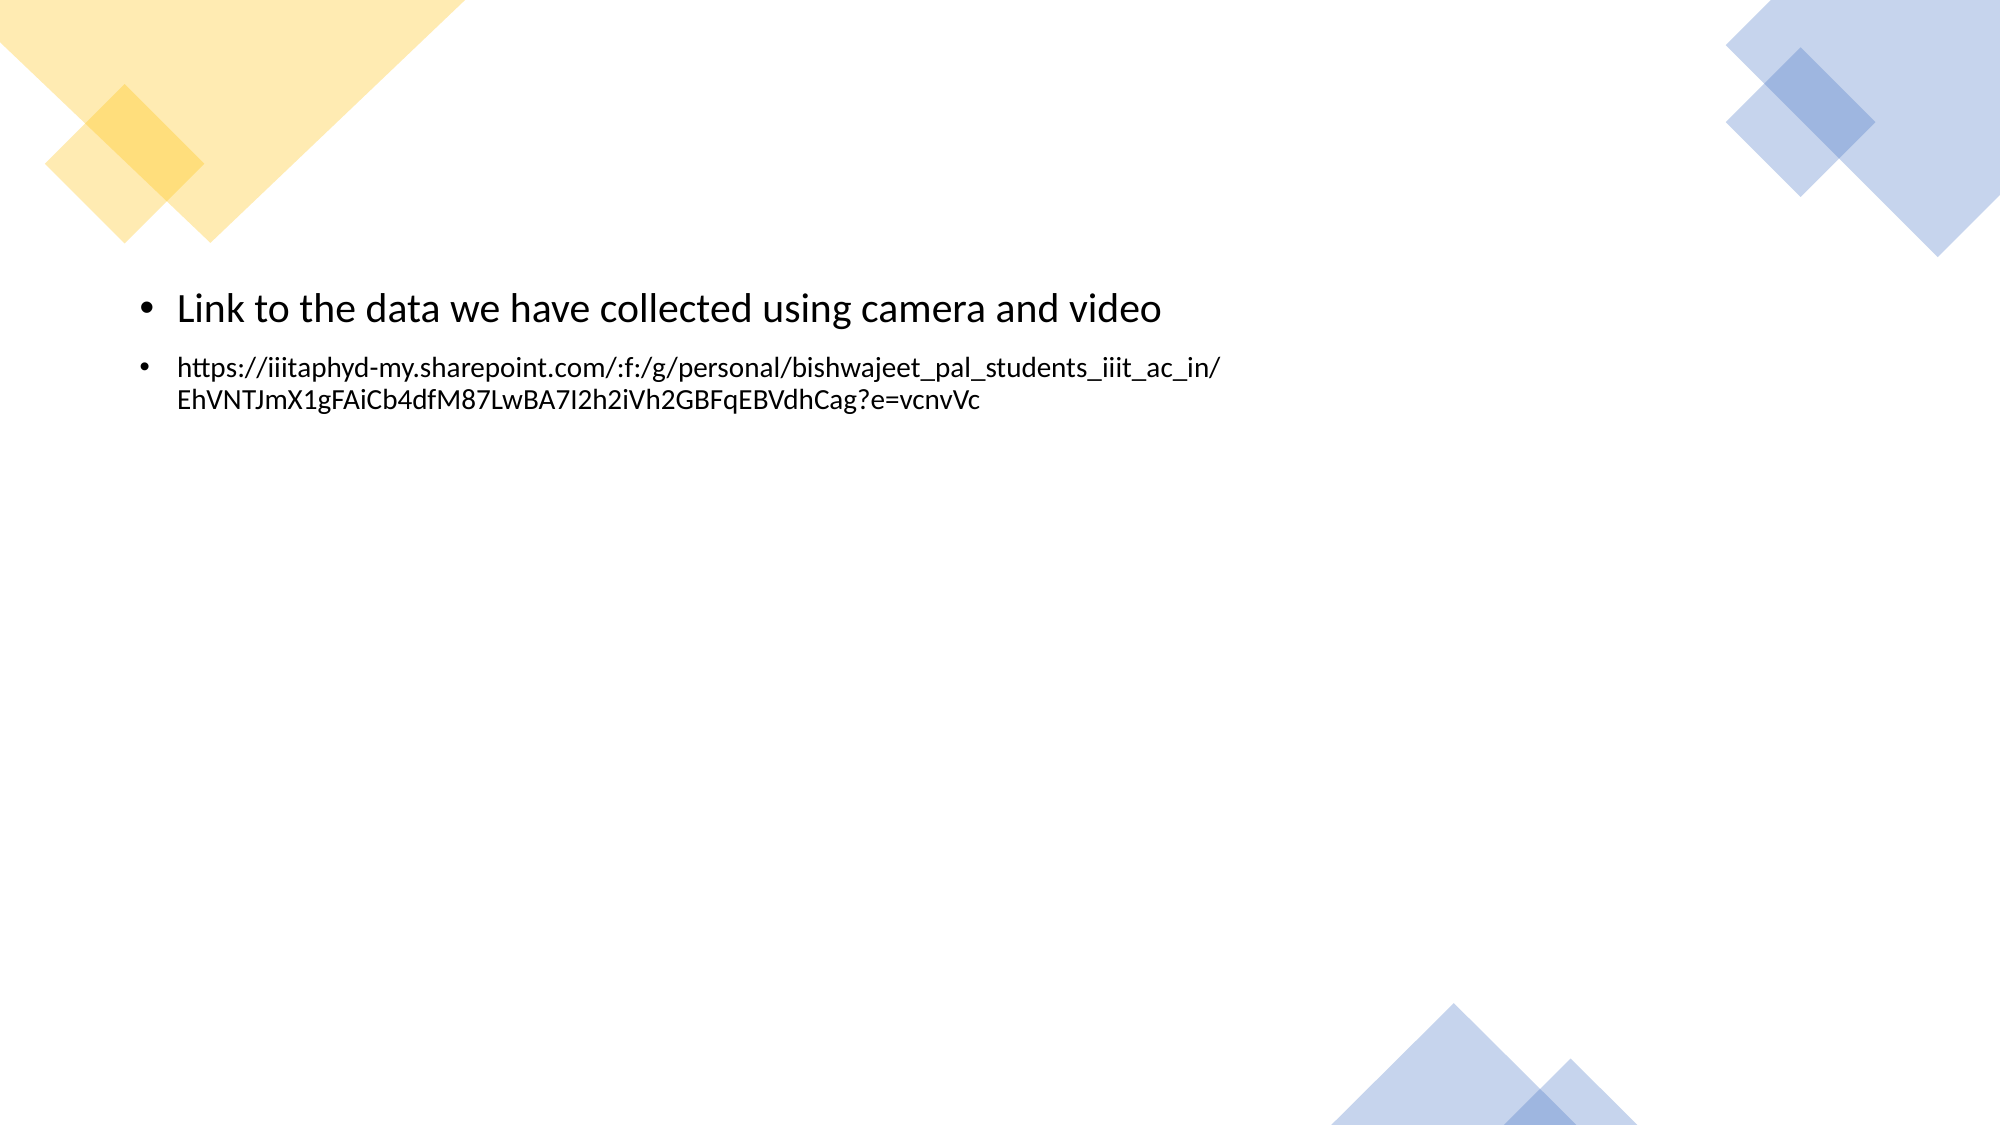

Link to the data we have collected using camera and video
https://iiitaphyd-my.sharepoint.com/:f:/g/personal/bishwajeet_pal_students_iiit_ac_in/EhVNTJmX1gFAiCb4dfM87LwBA7I2h2iVh2GBFqEBVdhCag?e=vcnvVc